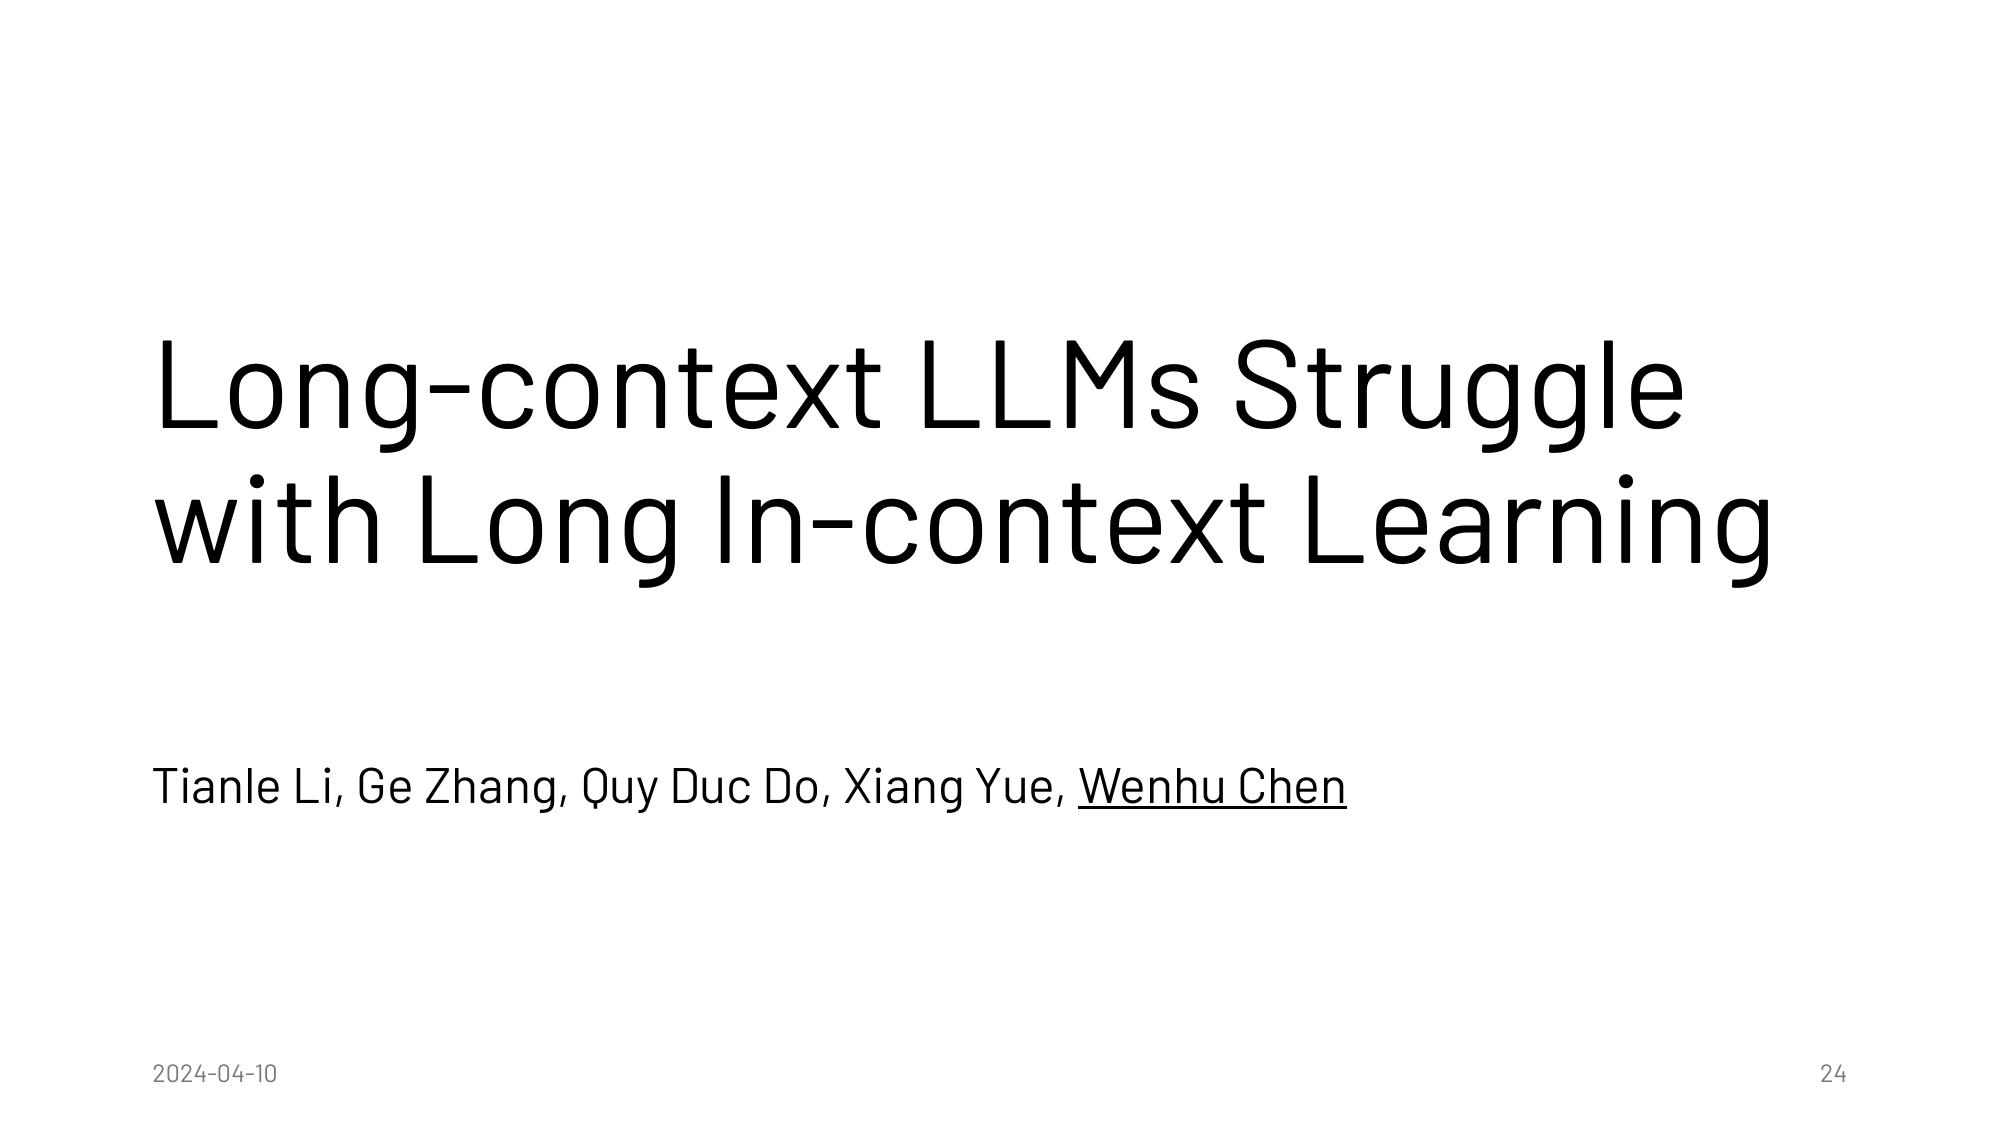

# Long-context LLMs Struggle with Long In-context Learning
Tianle Li, Ge Zhang, Quy Duc Do, Xiang Yue, Wenhu Chen
2024-04-10
24